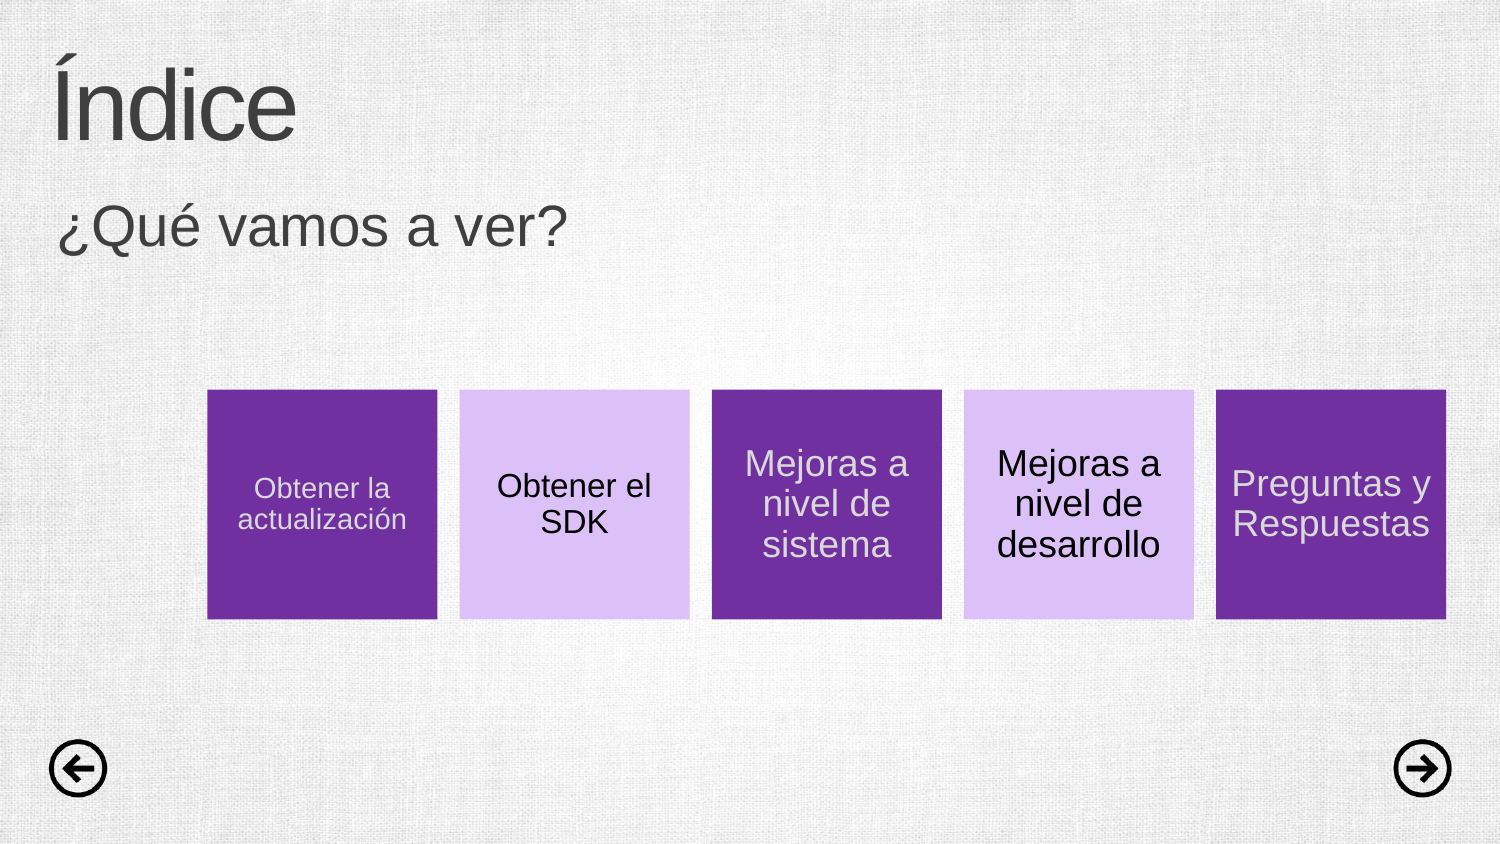

# Índice
¿Qué vamos a ver?
Obtener la actualización
Obtener el SDK
Mejoras a nivel de sistema
Mejoras a nivel de desarrollo
Preguntas y Respuestas